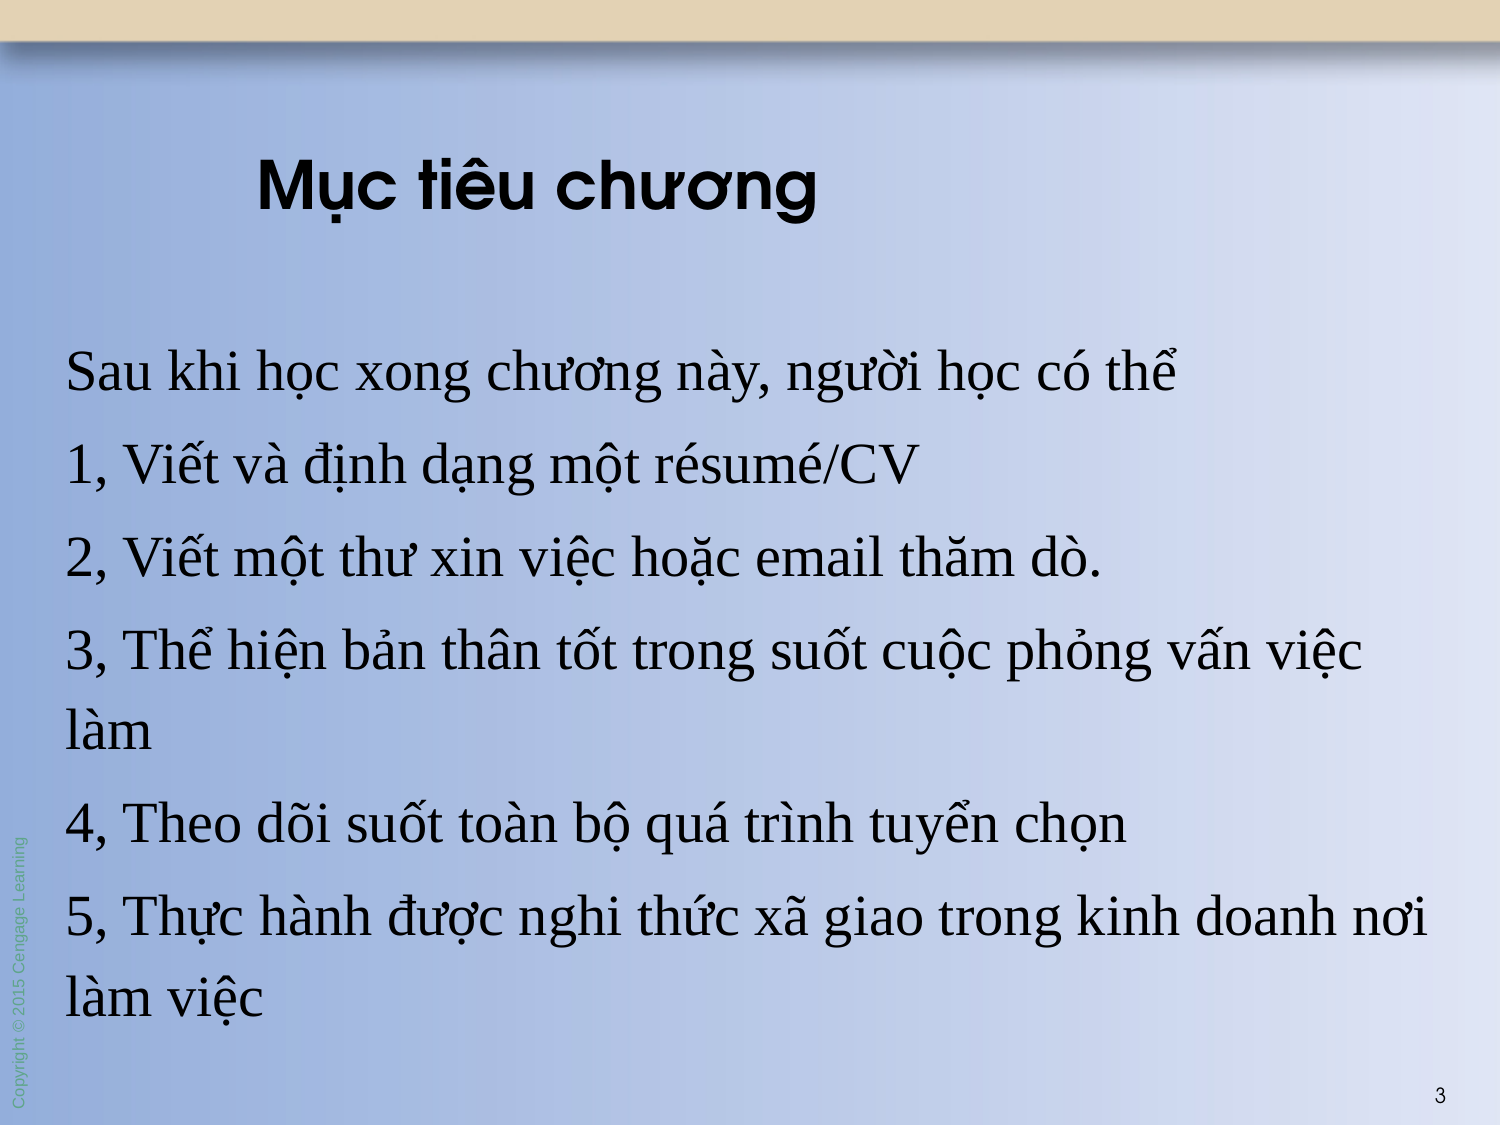

Mục tiêu chương
Sau khi học xong chương này, người học có thể
1, Viết và định dạng một résumé/CV
2, Viết một thư xin việc hoặc email thăm dò.
3, Thể hiện bản thân tốt trong suốt cuộc phỏng vấn việc làm
4, Theo dõi suốt toàn bộ quá trình tuyển chọn
5, Thực hành được nghi thức xã giao trong kinh doanh nơi làm việc